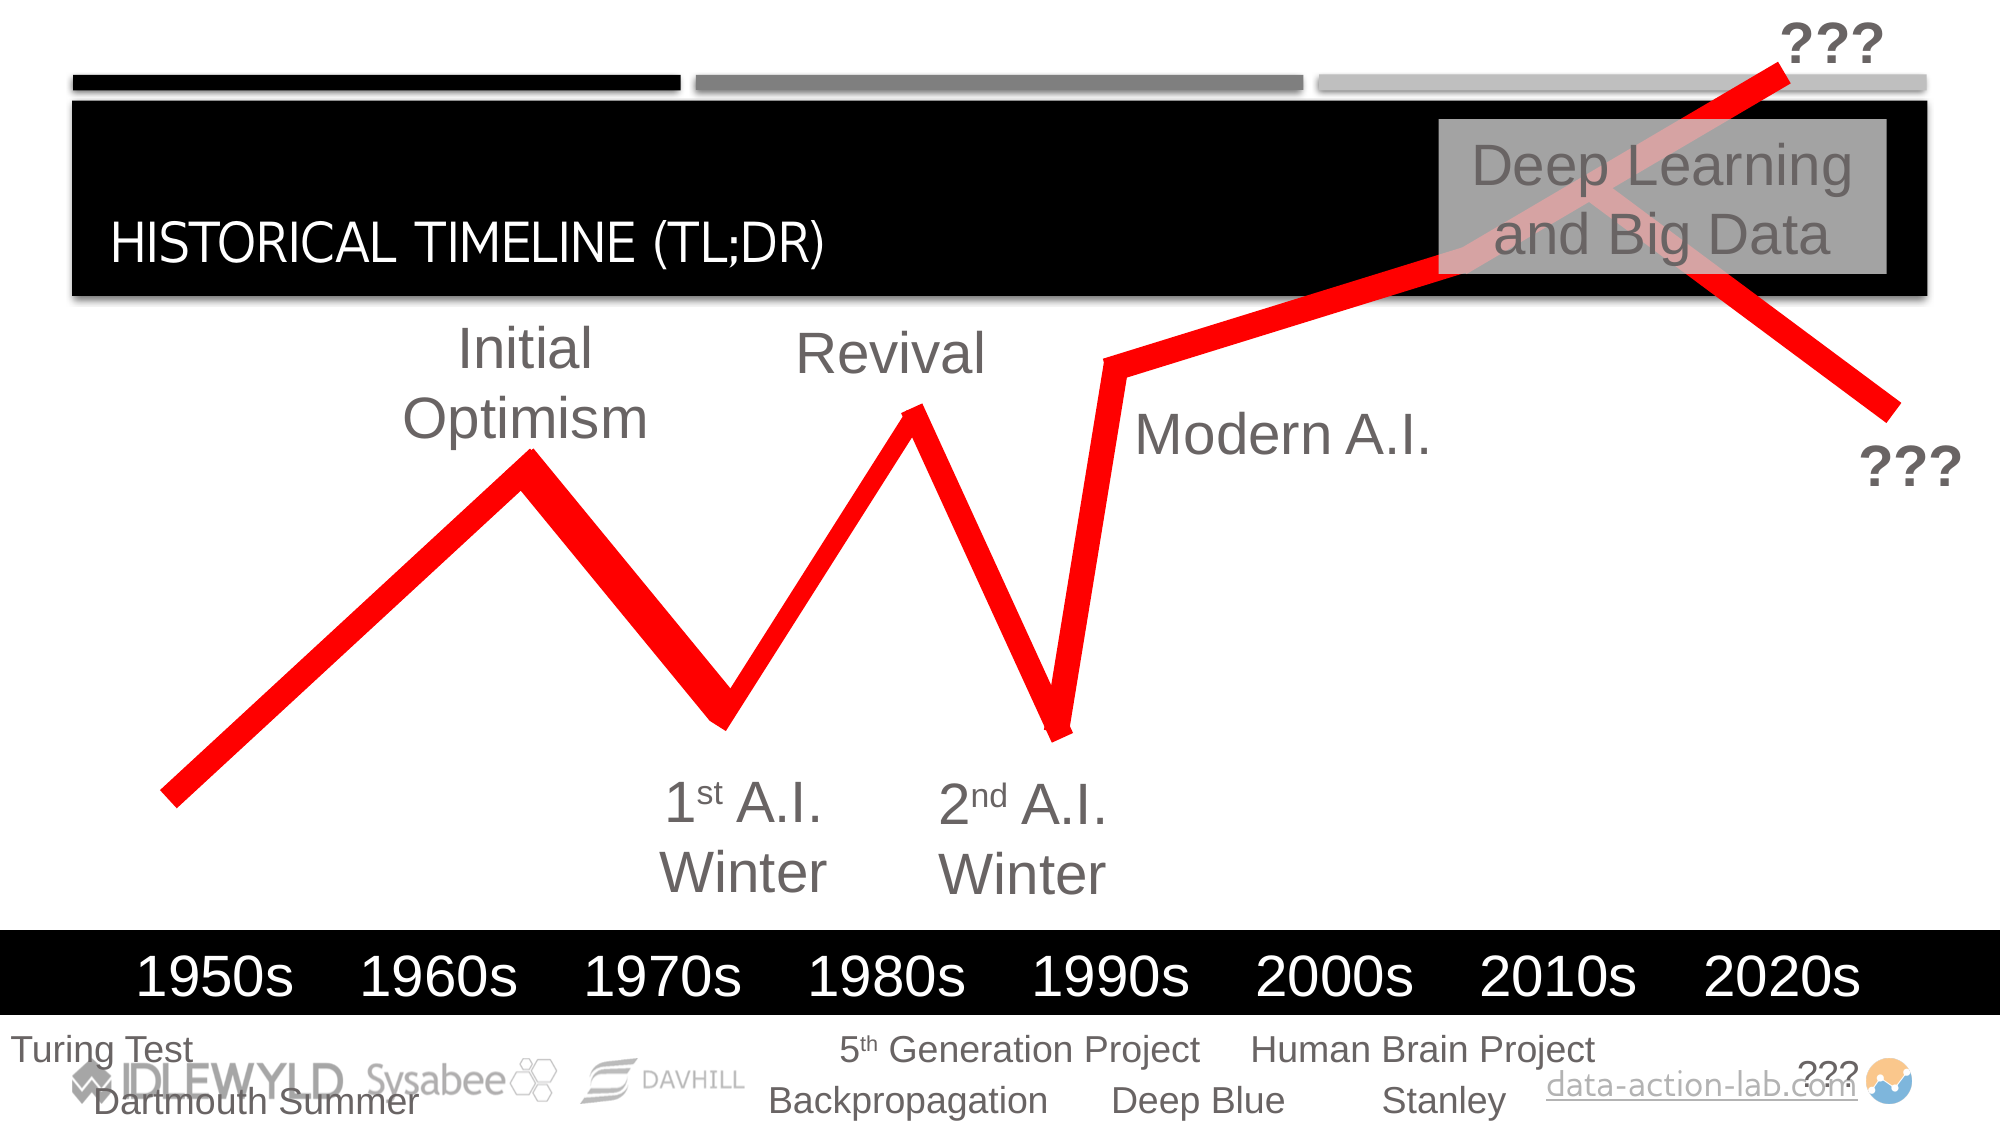

???
# Historical Timeline (TL;DR)
Deep Learning and Big Data

Initial Optimism
Revival
Modern A.I.
???

1st A.I. Winter
2nd A.I. Winter
1950s    1960s    1970s    1980s    1990s    2000s    2010s    2020s
Turing Test
5th Generation Project
Human Brain Project
???
Backpropagation
Deep Blue
Stanley
Dartmouth Summer